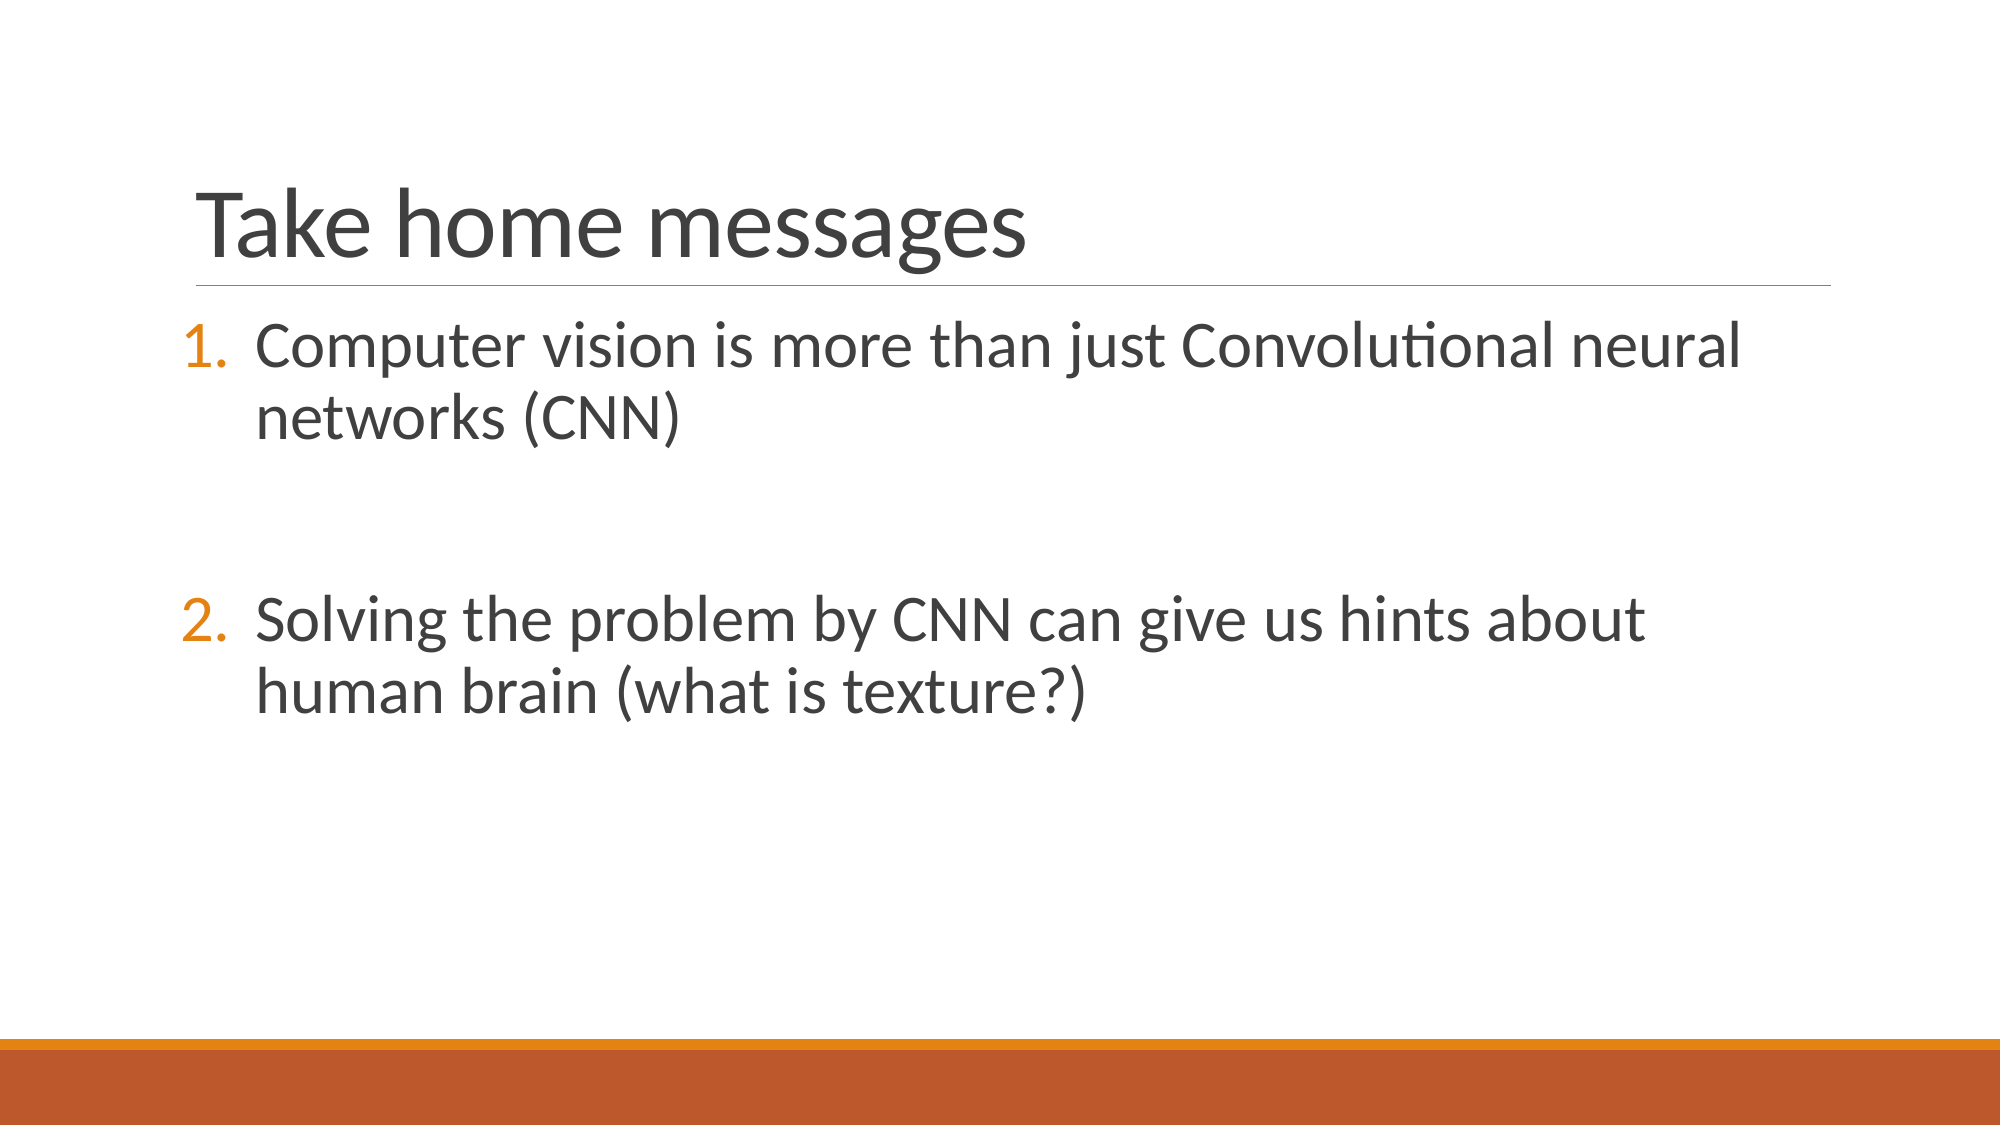

# Take home messages
Computer vision is more than just Convolutional neural networks (CNN)

Solving the problem by CNN can give us hints about human brain (what is texture?)